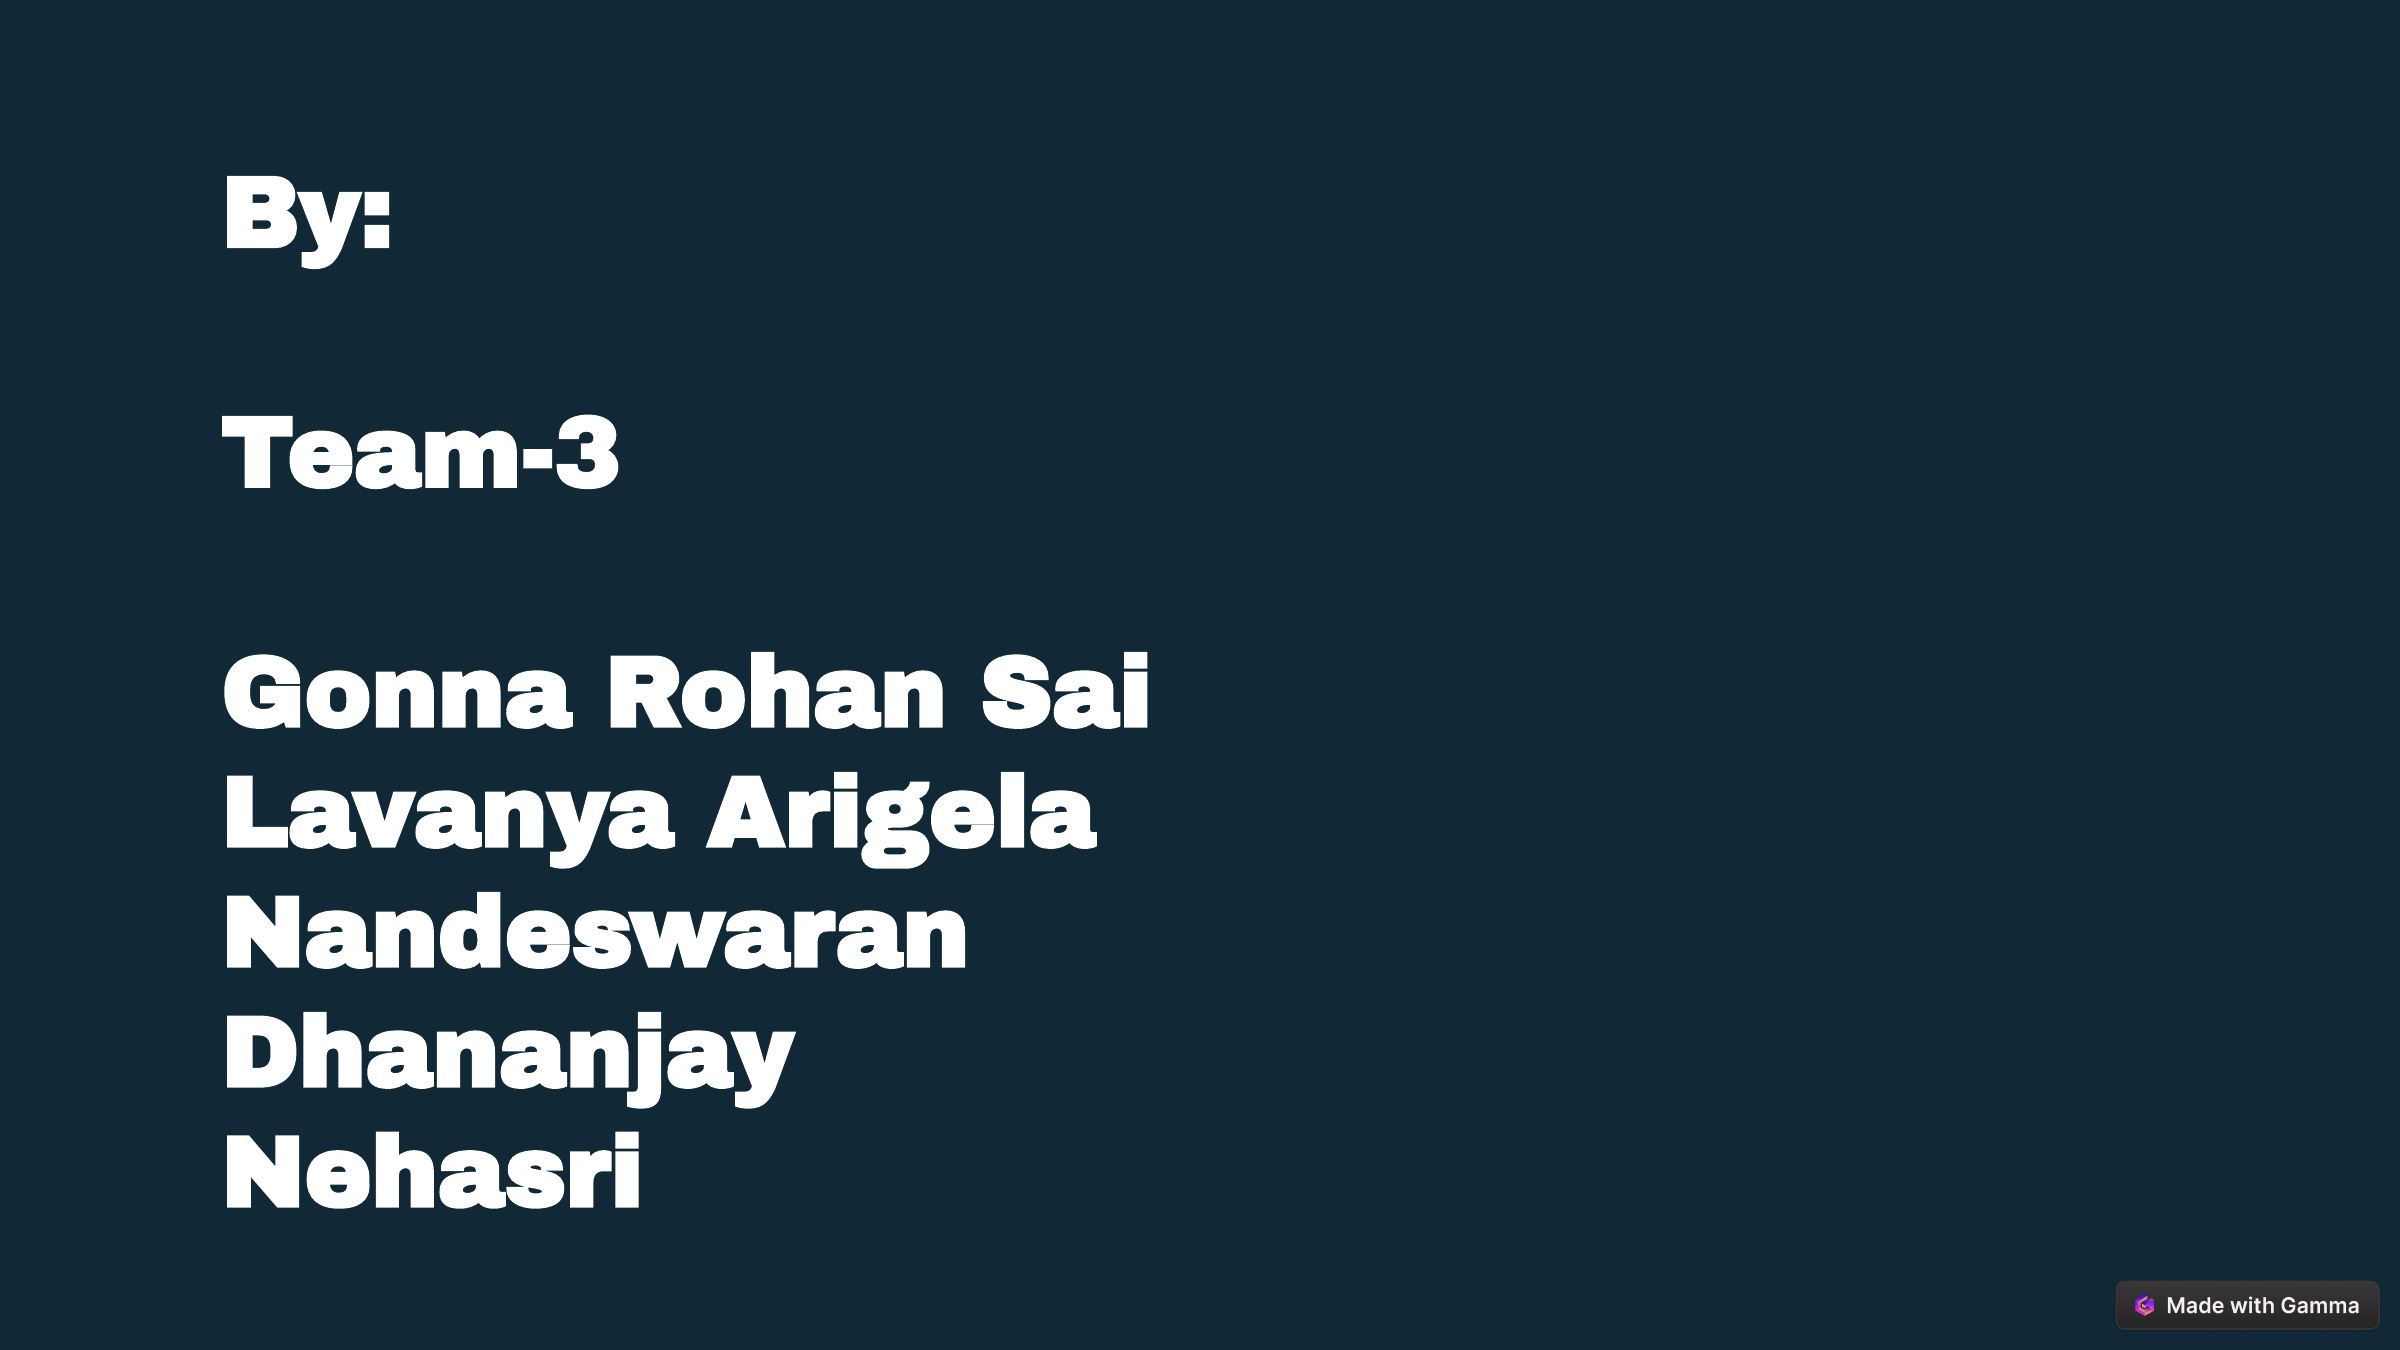

By:

Team-3

Gonna Rohan Sai
Lavanya Arigela
Nandeswaran
Dhananjay
Nehasri